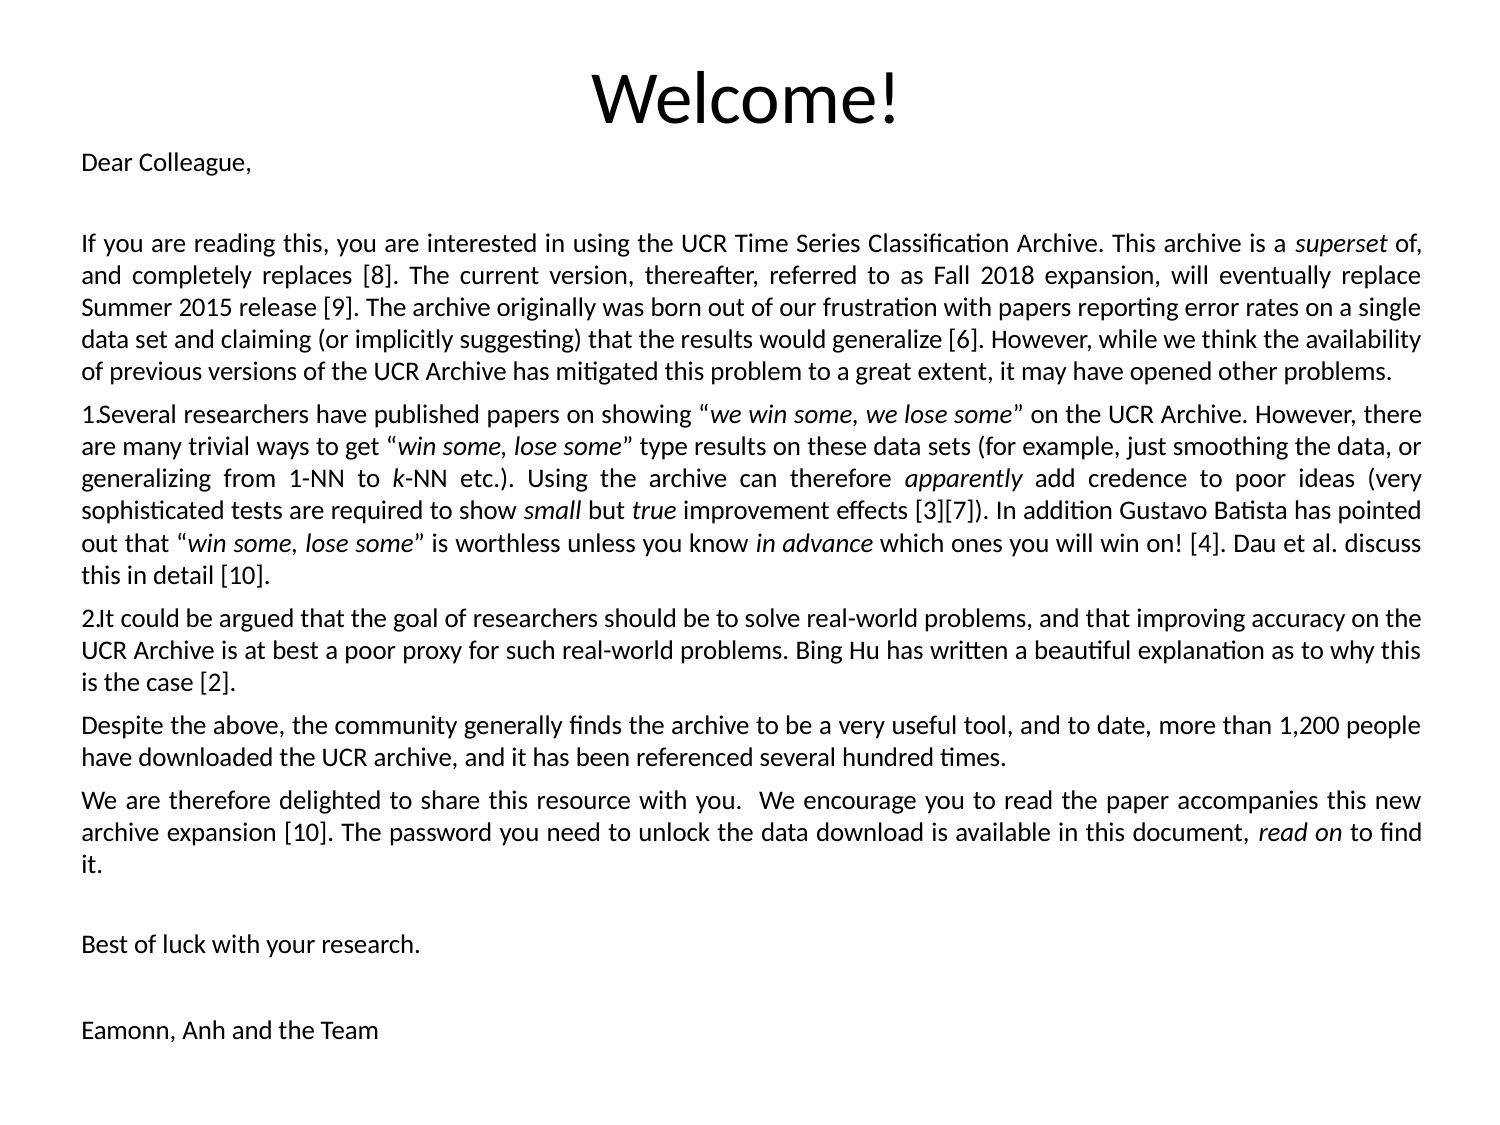

# Welcome!
Dear Colleague,

If you are reading this, you are interested in using the UCR Time Series Classification Archive. This archive is a superset of, and completely replaces [8]. The current version, thereafter, referred to as Fall 2018 expansion, will eventually replace Summer 2015 release [9]. The archive originally was born out of our frustration with papers reporting error rates on a single data set and claiming (or implicitly suggesting) that the results would generalize [6]. However, while we think the availability of previous versions of the UCR Archive has mitigated this problem to a great extent, it may have opened other problems.
Several researchers have published papers on showing “we win some, we lose some” on the UCR Archive. However, there are many trivial ways to get “win some, lose some” type results on these data sets (for example, just smoothing the data, or generalizing from 1-NN to k-NN etc.). Using the archive can therefore apparently add credence to poor ideas (very sophisticated tests are required to show small but true improvement effects [3][7]). In addition Gustavo Batista has pointed out that “win some, lose some” is worthless unless you know in advance which ones you will win on! [4]. Dau et al. discuss this in detail [10].
It could be argued that the goal of researchers should be to solve real-world problems, and that improving accuracy on the UCR Archive is at best a poor proxy for such real-world problems. Bing Hu has written a beautiful explanation as to why this is the case [2].
Despite the above, the community generally finds the archive to be a very useful tool, and to date, more than 1,200 people have downloaded the UCR archive, and it has been referenced several hundred times.
We are therefore delighted to share this resource with you.  We encourage you to read the paper accompanies this new archive expansion [10]. The password you need to unlock the data download is available in this document, read on to find it.

Best of luck with your research.

Eamonn, Anh and the Team